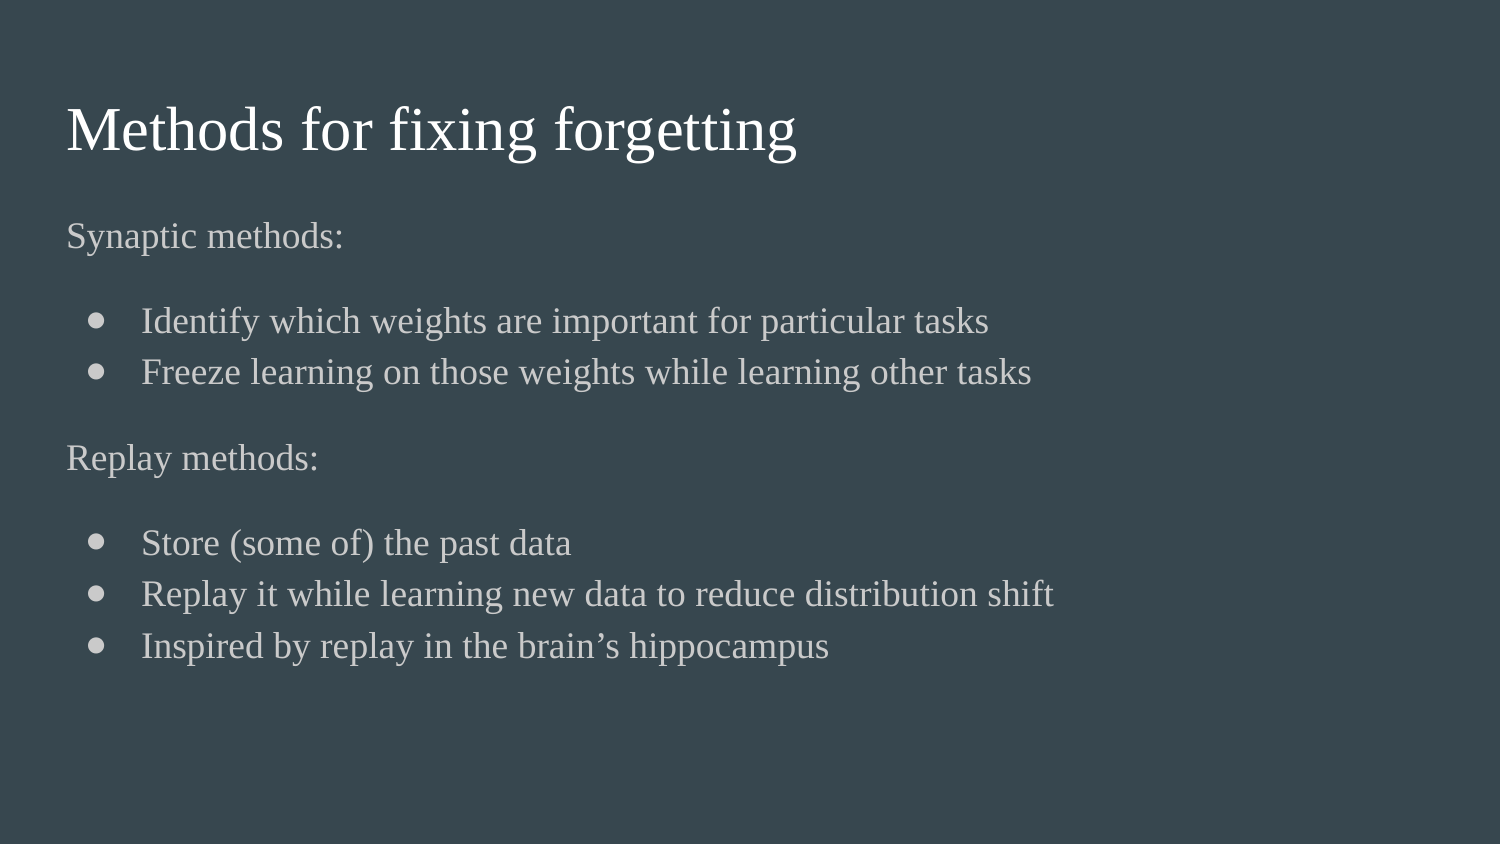

# Methods for fixing forgetting
Synaptic methods:
Identify which weights are important for particular tasks
Freeze learning on those weights while learning other tasks
Replay methods:
Store (some of) the past data
Replay it while learning new data to reduce distribution shift
Inspired by replay in the brain’s hippocampus